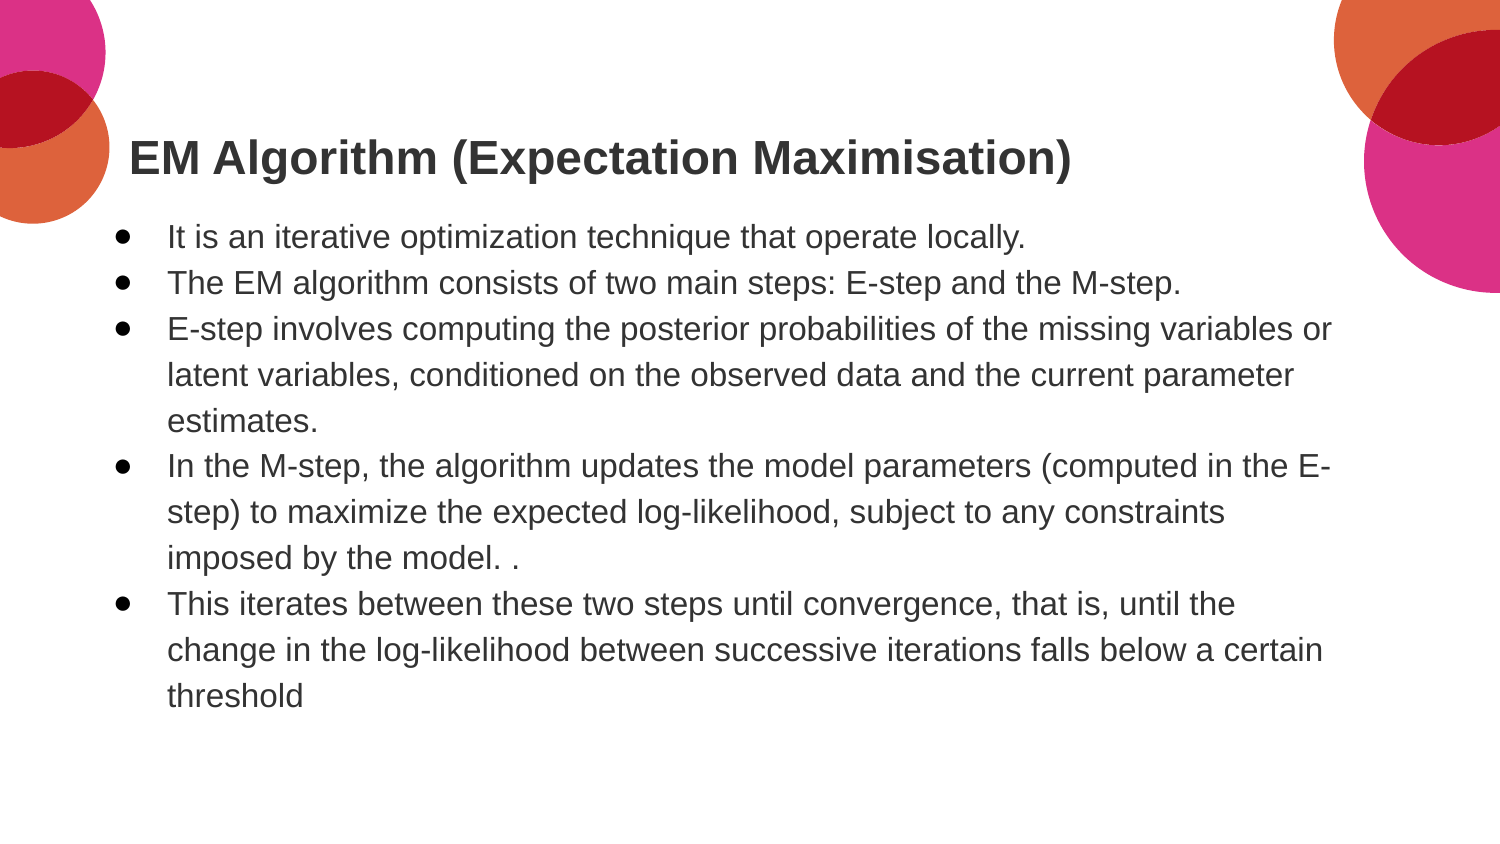

EM Algorithm (Expectation Maximisation)
It is an iterative optimization technique that operate locally.
The EM algorithm consists of two main steps: E-step and the M-step.
E-step involves computing the posterior probabilities of the missing variables or latent variables, conditioned on the observed data and the current parameter estimates.
In the M-step, the algorithm updates the model parameters (computed in the E-step) to maximize the expected log-likelihood, subject to any constraints imposed by the model. .
This iterates between these two steps until convergence, that is, until the change in the log-likelihood between successive iterations falls below a certain threshold